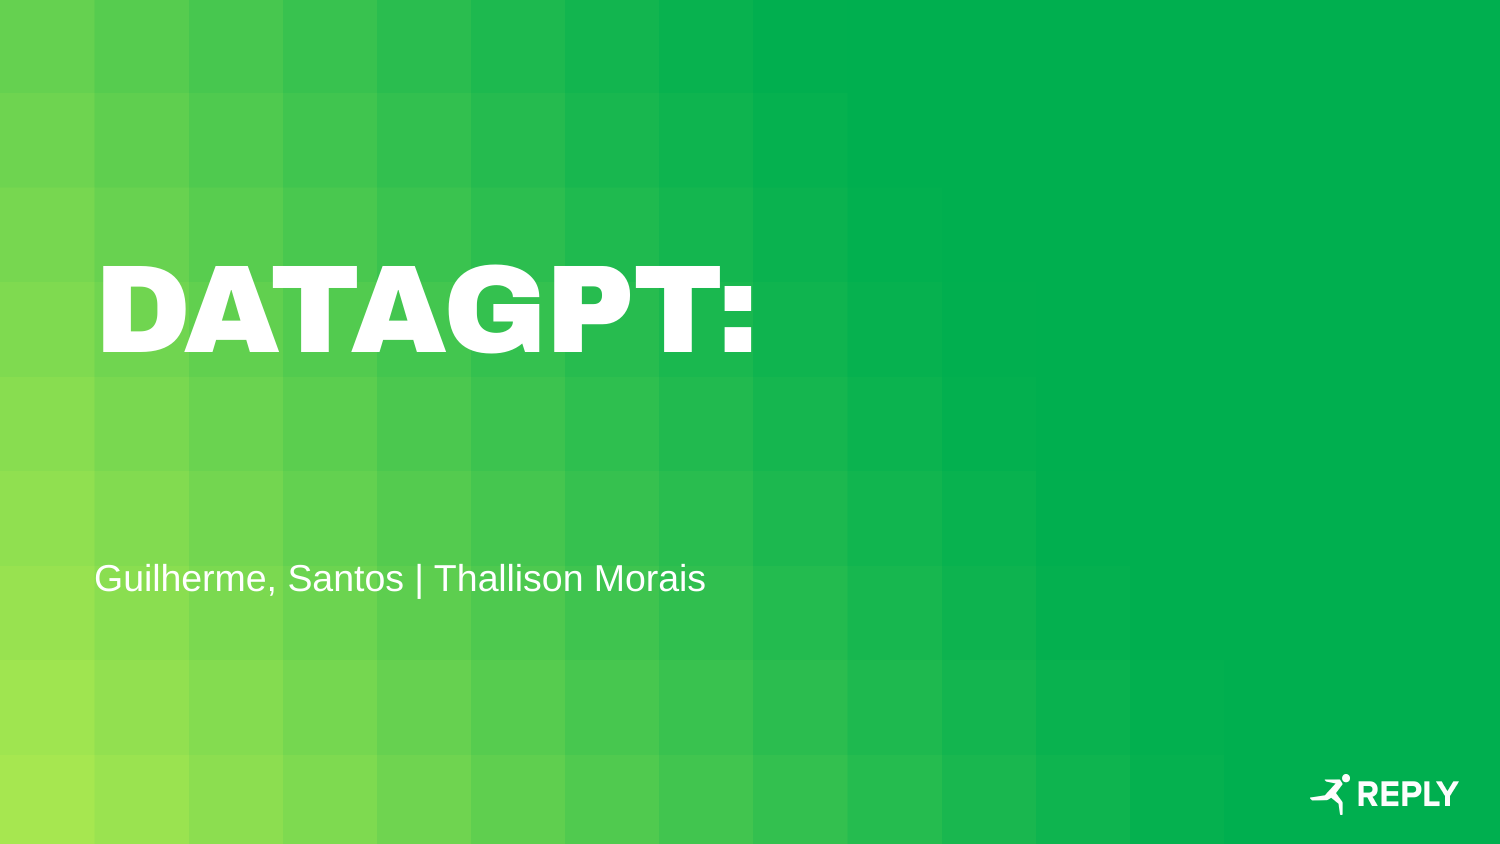

# DataGPT:
Guilherme, Santos | Thallison Morais